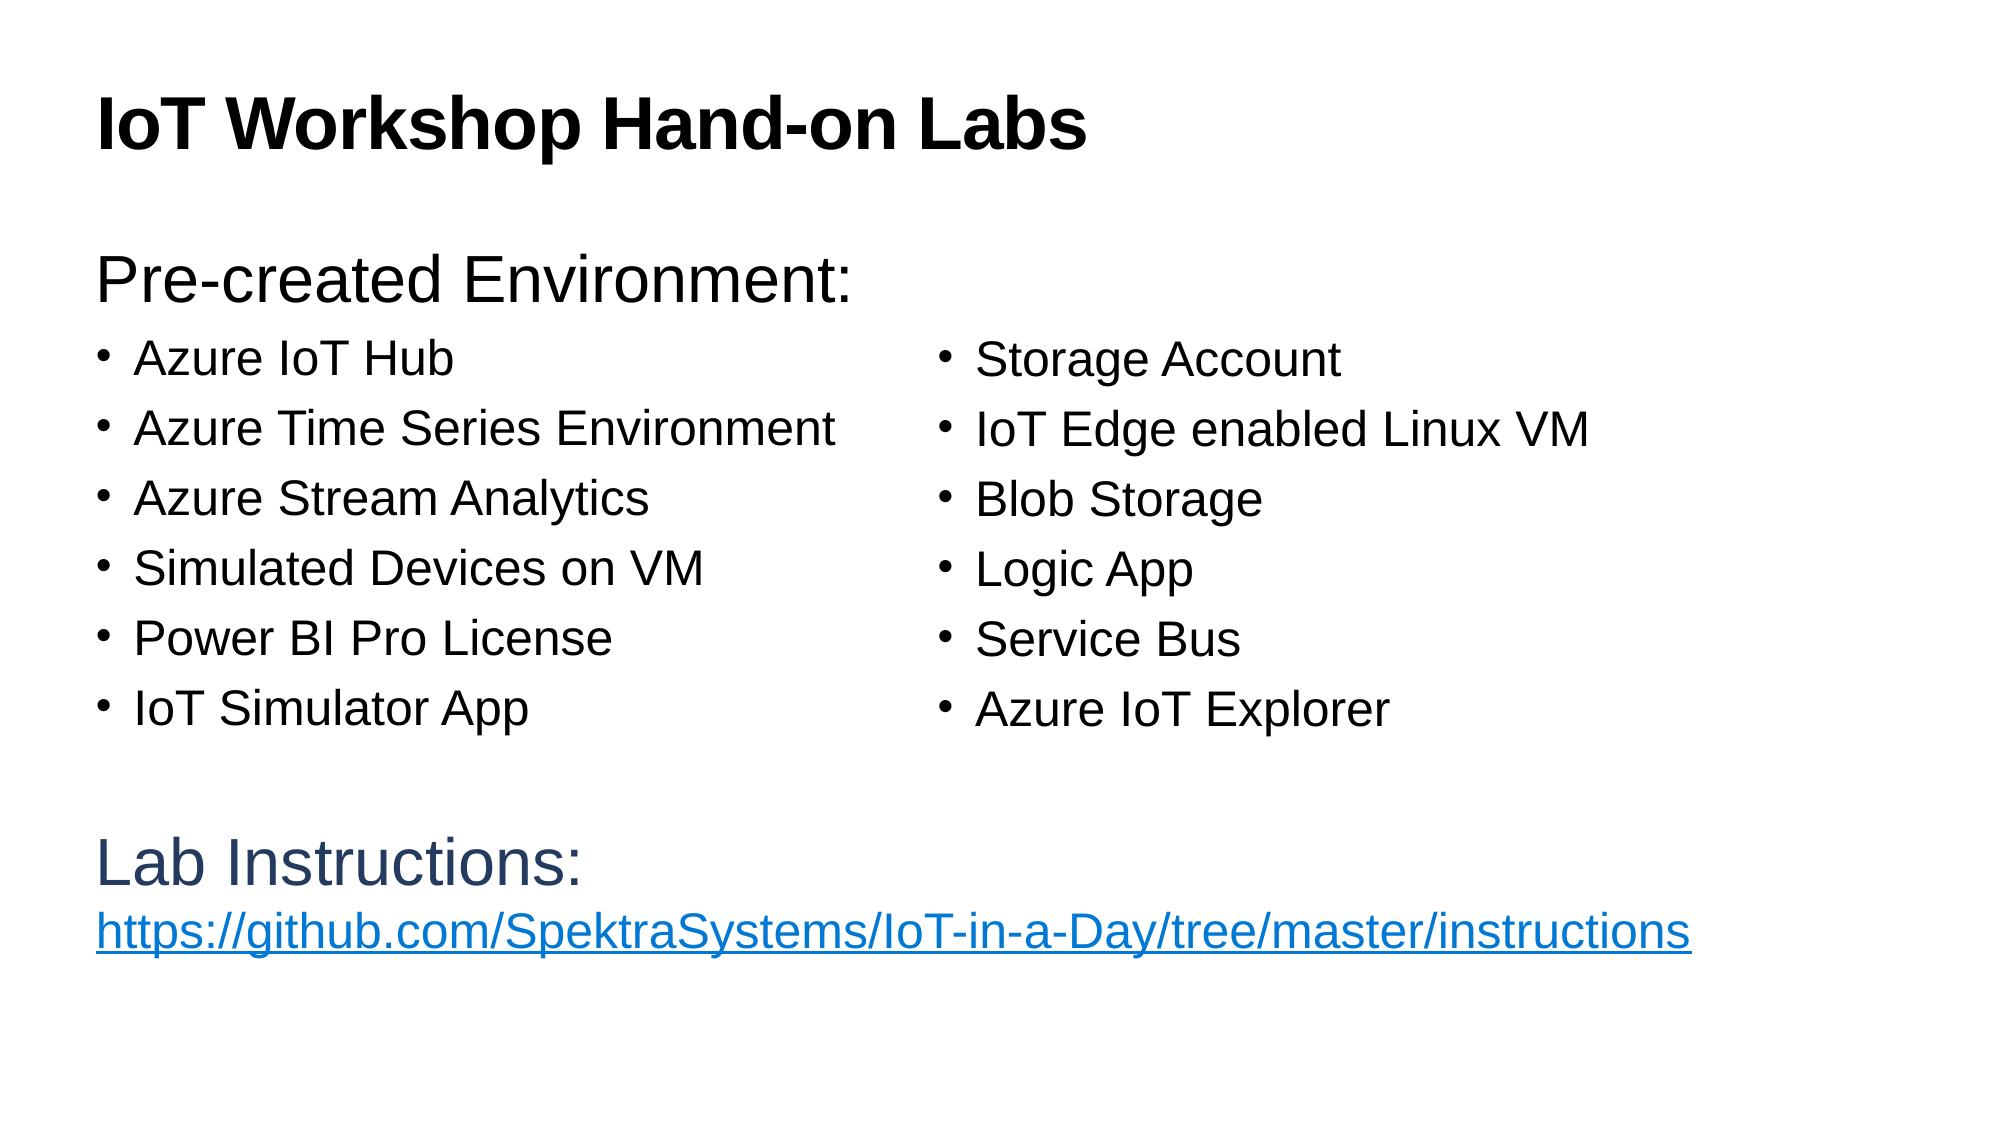

# IoT Workshop Hand-on Labs
Pre-created Environment:
Azure IoT Hub
Azure Time Series Environment
Azure Stream Analytics
Simulated Devices on VM
Power BI Pro License
IoT Simulator App

Lab Instructions:
https://github.com/SpektraSystems/IoT-in-a-Day/tree/master/instructions

Storage Account
IoT Edge enabled Linux VM
Blob Storage
Logic App
Service Bus
Azure IoT Explorer